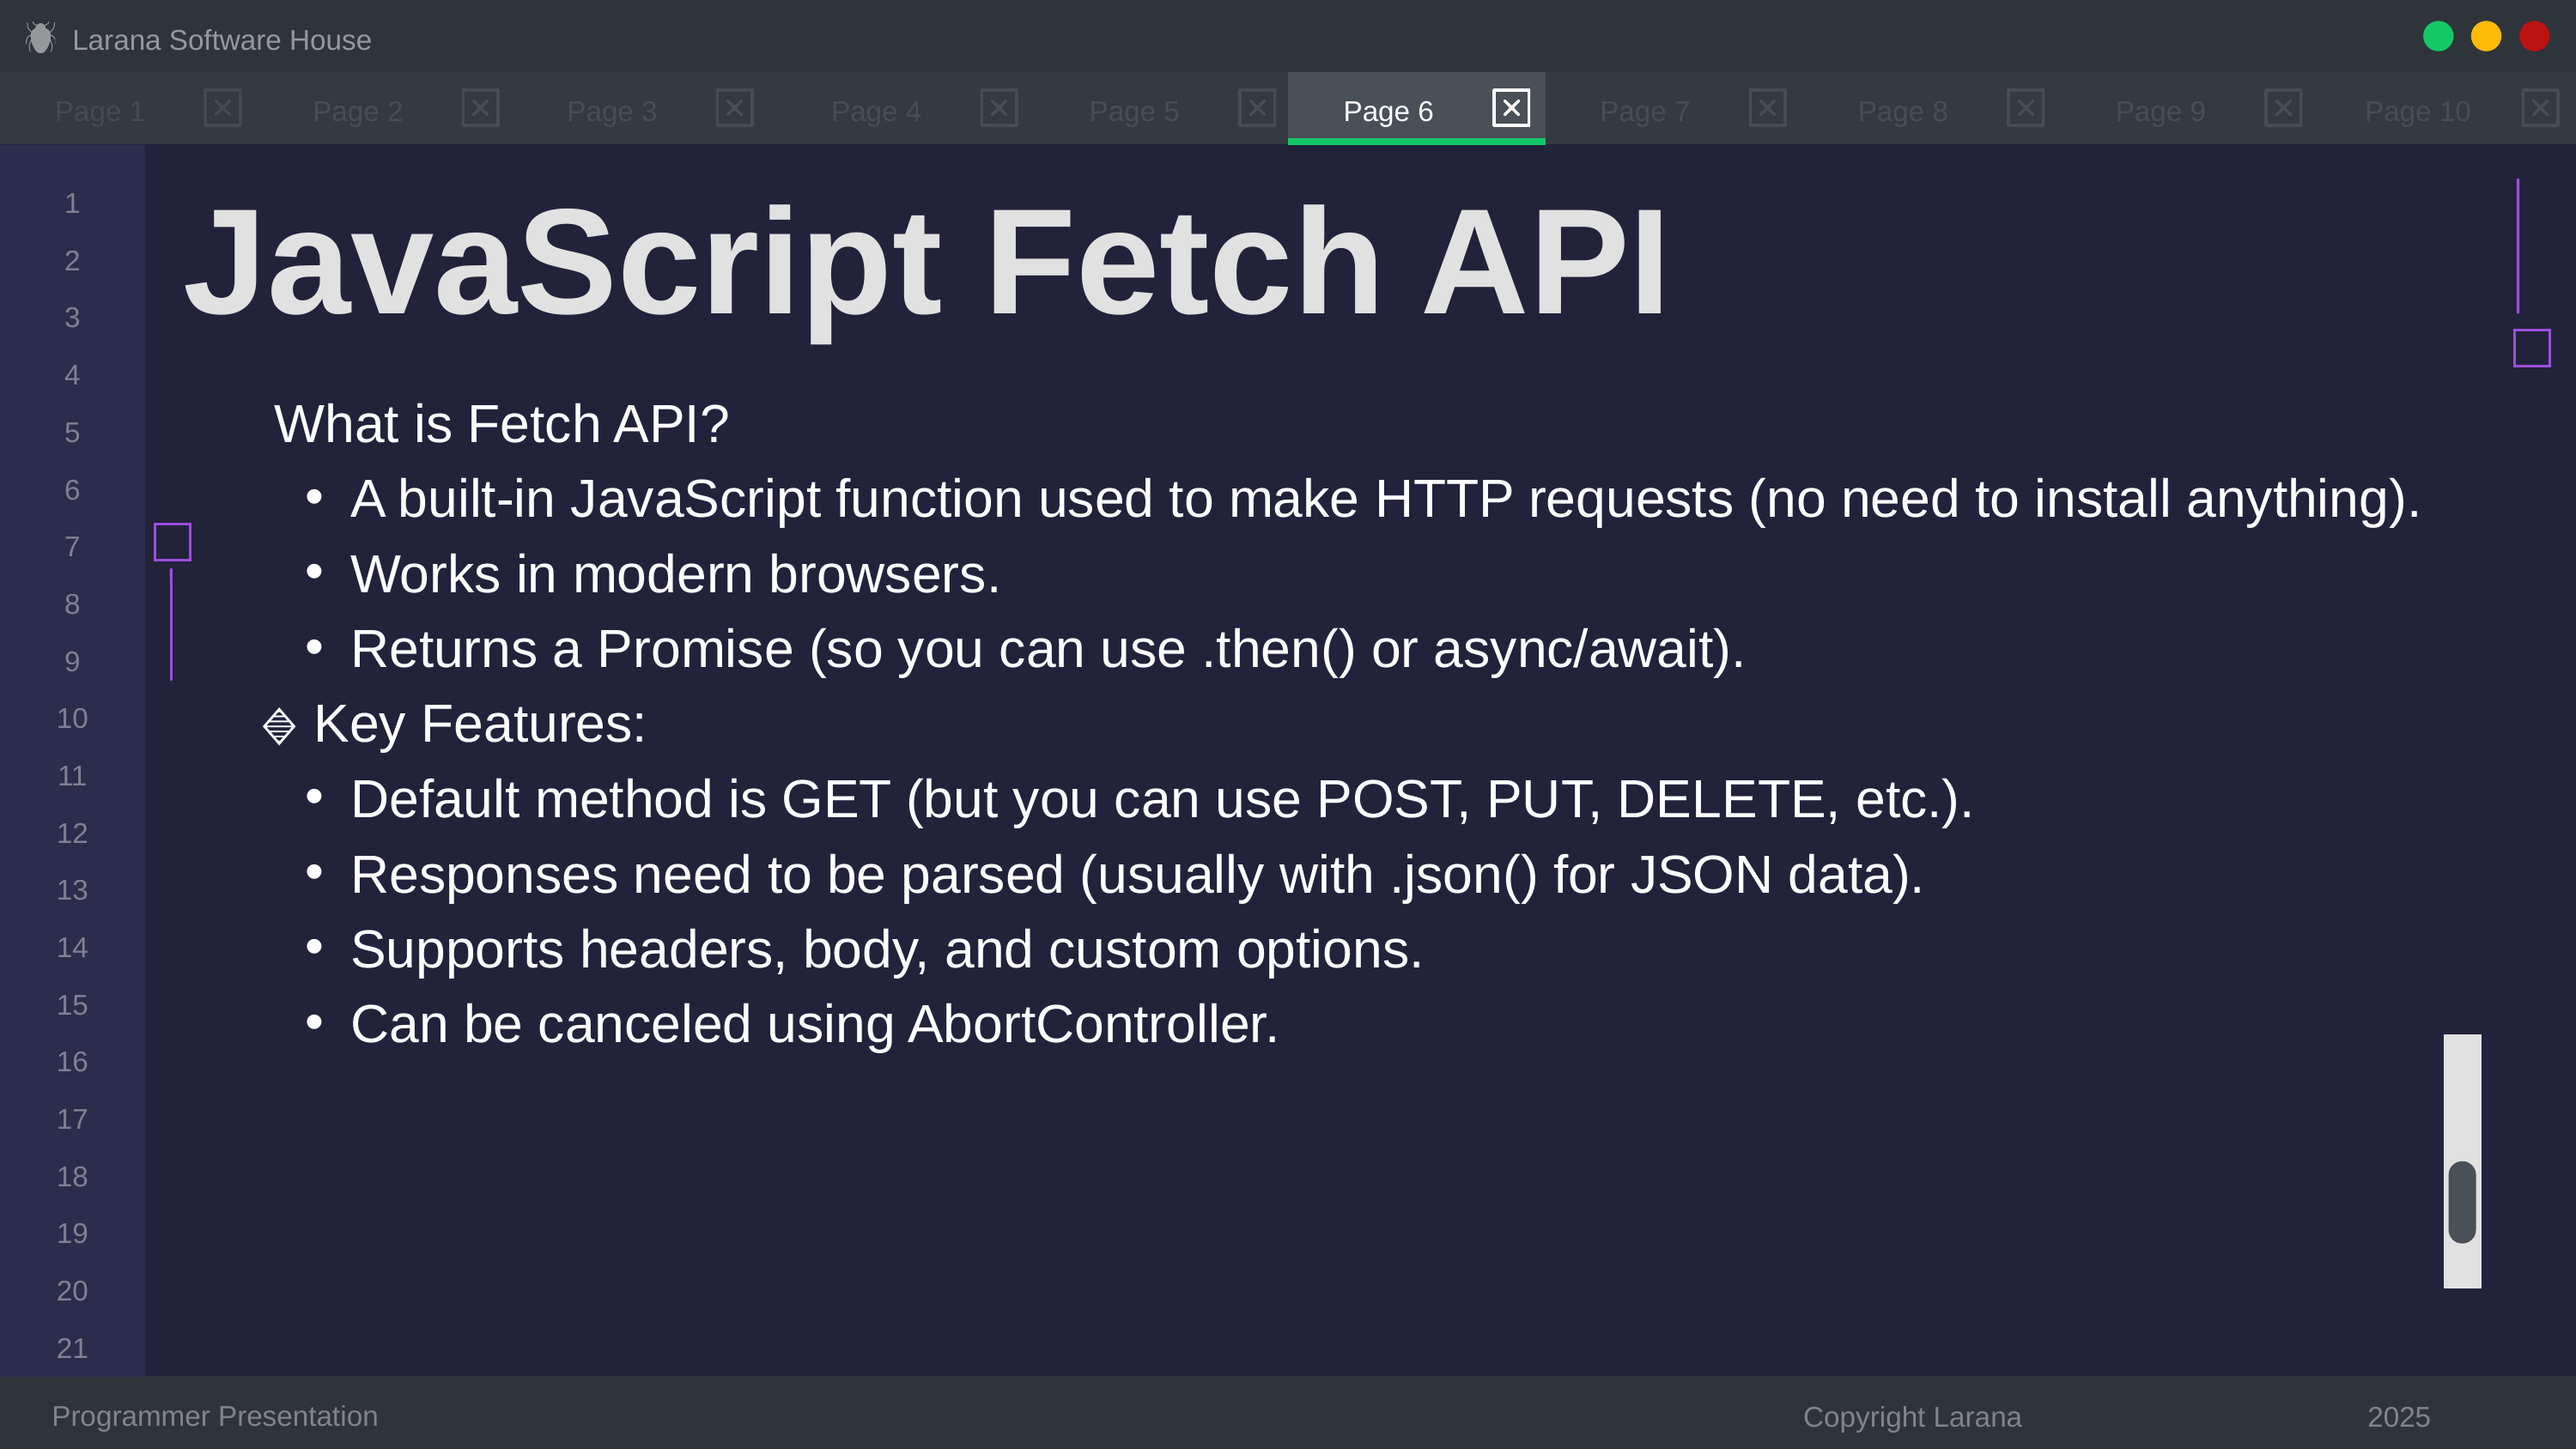

Larana Software House

Page 1
Page 2
Page 3
Page 4
Page 5
Page 6
Page 7
Page 8
Page 9
Page 10

1
2
3
4
5
6
7
8
9
10
11
12
13
14
15
16
17
18
19
20
21

JavaScript Fetch API

 What is Fetch API?
A built-in JavaScript function used to make HTTP requests (no need to install anything).
Works in modern browsers.
Returns a Promise (so you can use .then() or async/await).
🔹 Key Features:
Default method is GET (but you can use POST, PUT, DELETE, etc.).
Responses need to be parsed (usually with .json() for JSON data).
Supports headers, body, and custom options.
Can be canceled using AbortController.

Programmer Presentation
Copyright Larana
2025